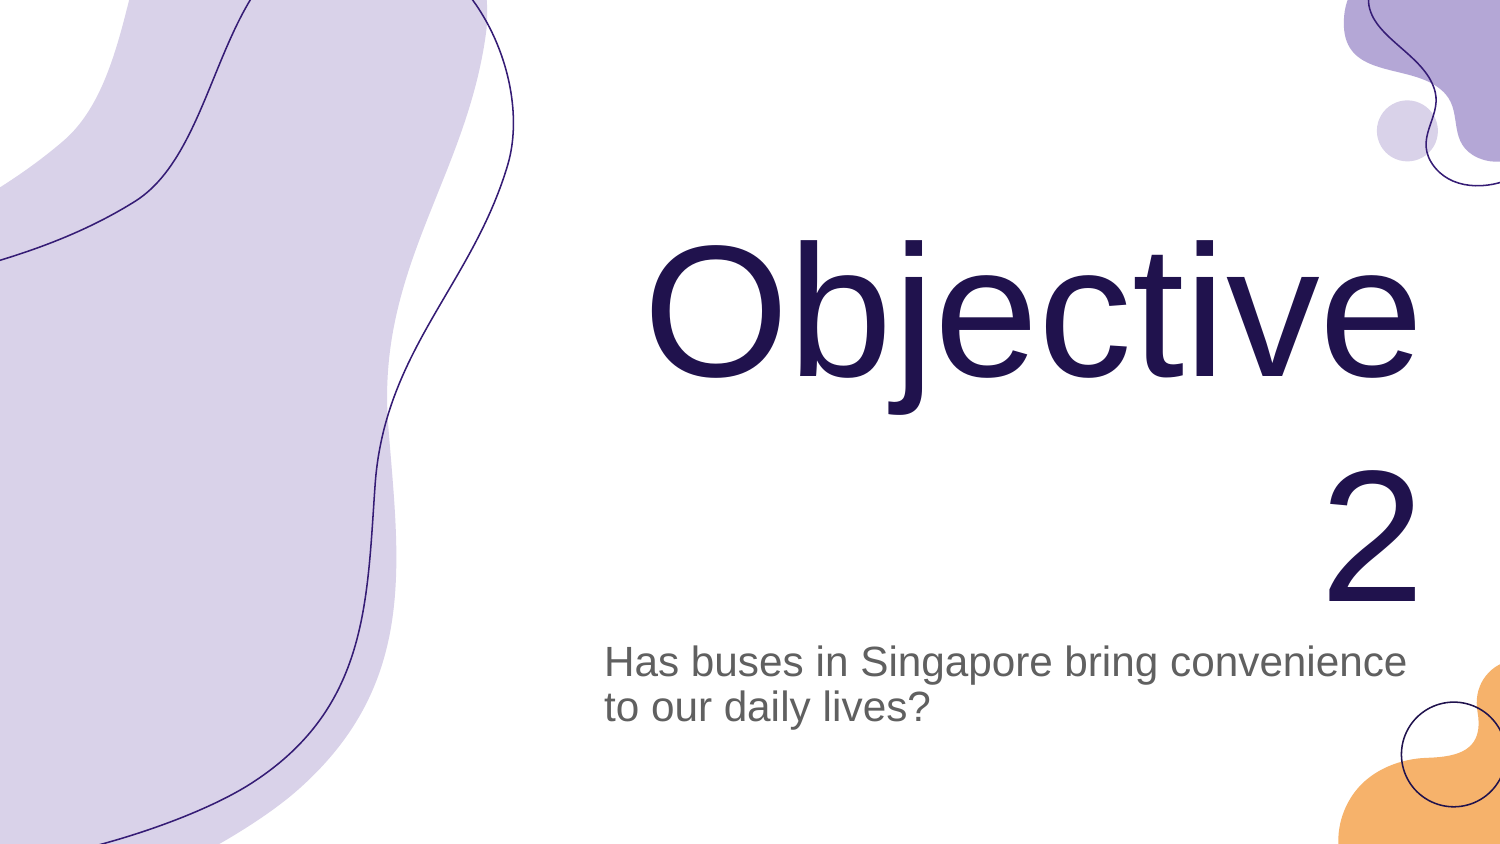

# Objective 2
Has buses in Singapore bring convenience to our daily lives?